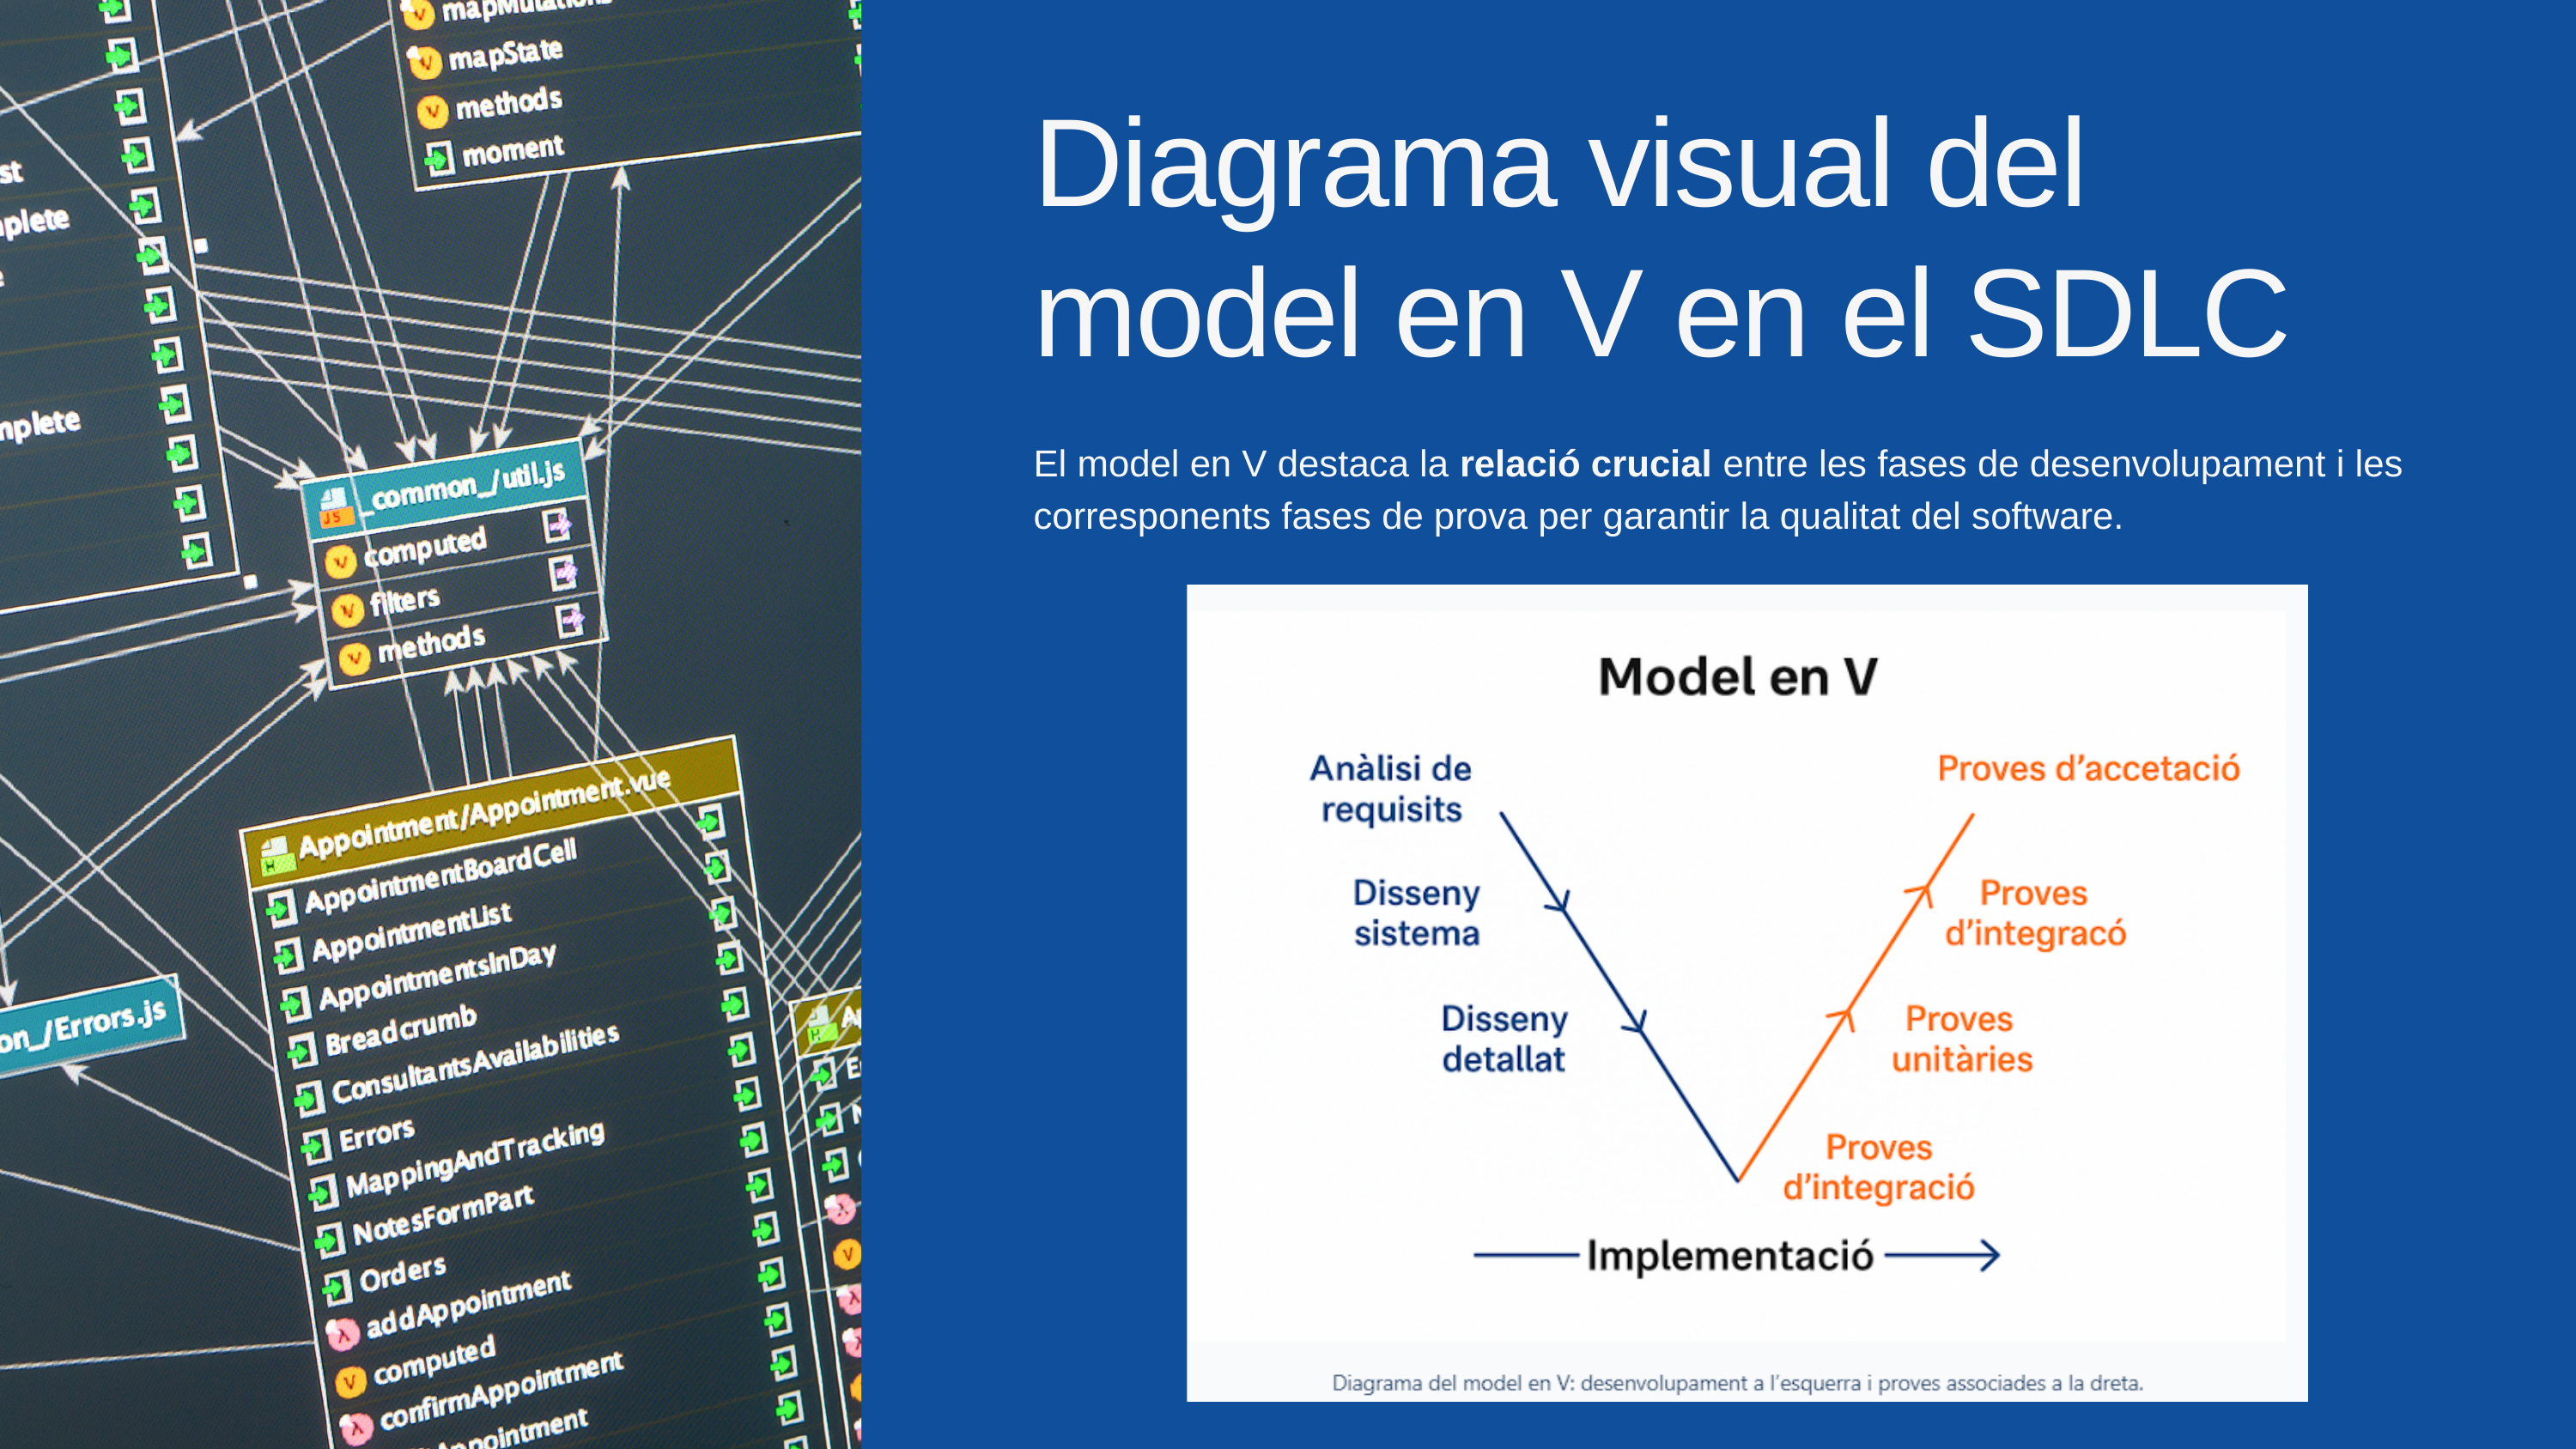

Diagrama visual del model en V en el SDLC
El model en V destaca la relació crucial entre les fases de desenvolupament i les corresponents fases de prova per garantir la qualitat del software.